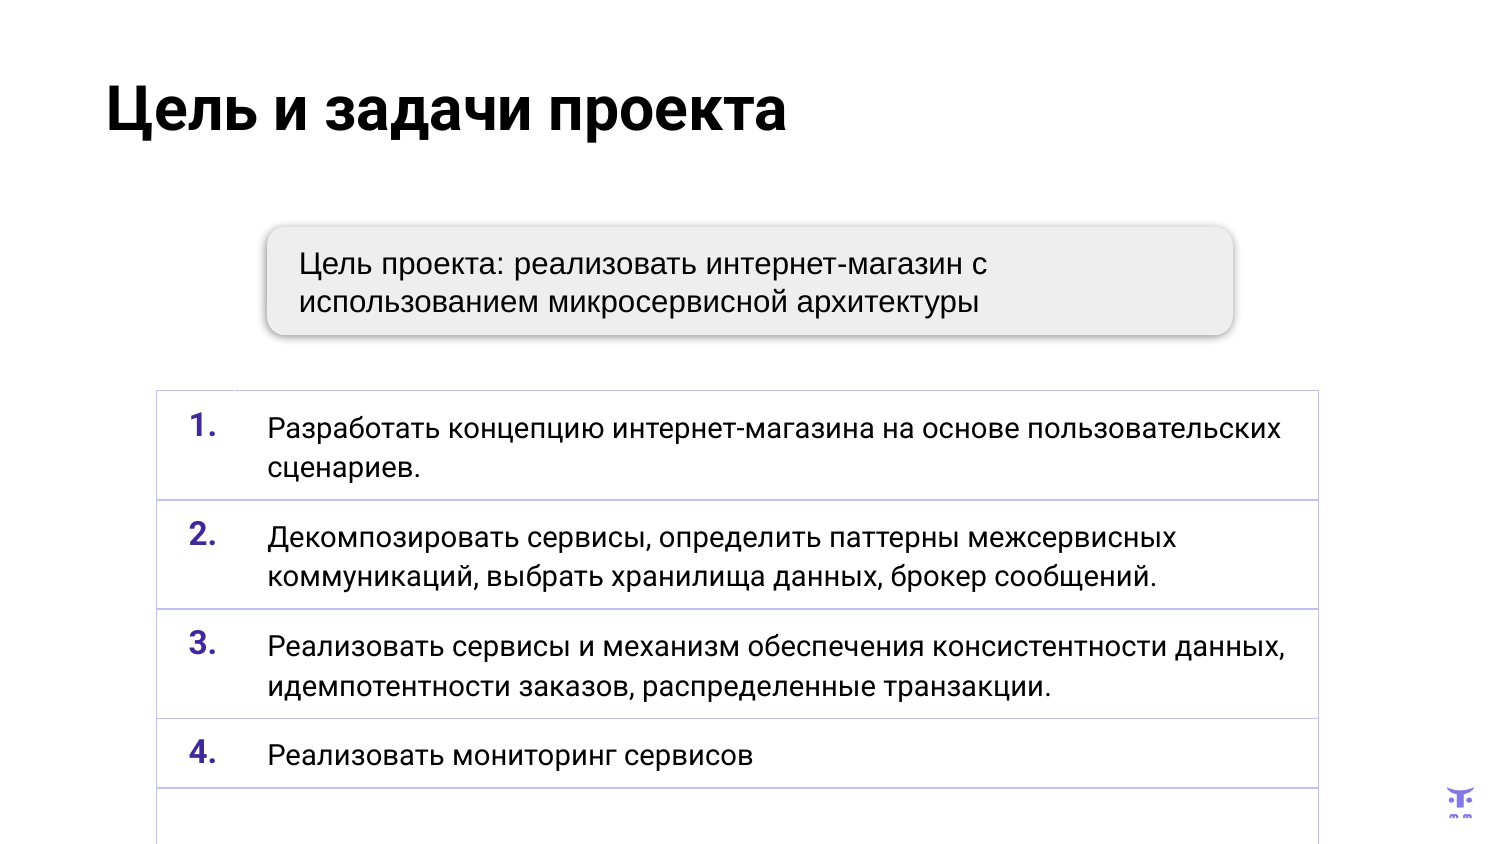

Цель и задачи проекта
Цель проекта: реализовать интернет-магазин с использованием микросервисной архитектуры
| 1. | Разработать концепцию интернет-магазина на основе пользовательских сценариев. |
| --- | --- |
| 2. | Декомпозировать сервисы, определить паттерны межсервисных коммуникаций, выбрать хранилища данных, брокер сообщений. |
| 3. | Реализовать сервисы и механизм обеспечения консистентности данных, идемпотентности заказов, распределенные транзакции. |
| 4. | Реализовать мониторинг сервисов |
|  |  |